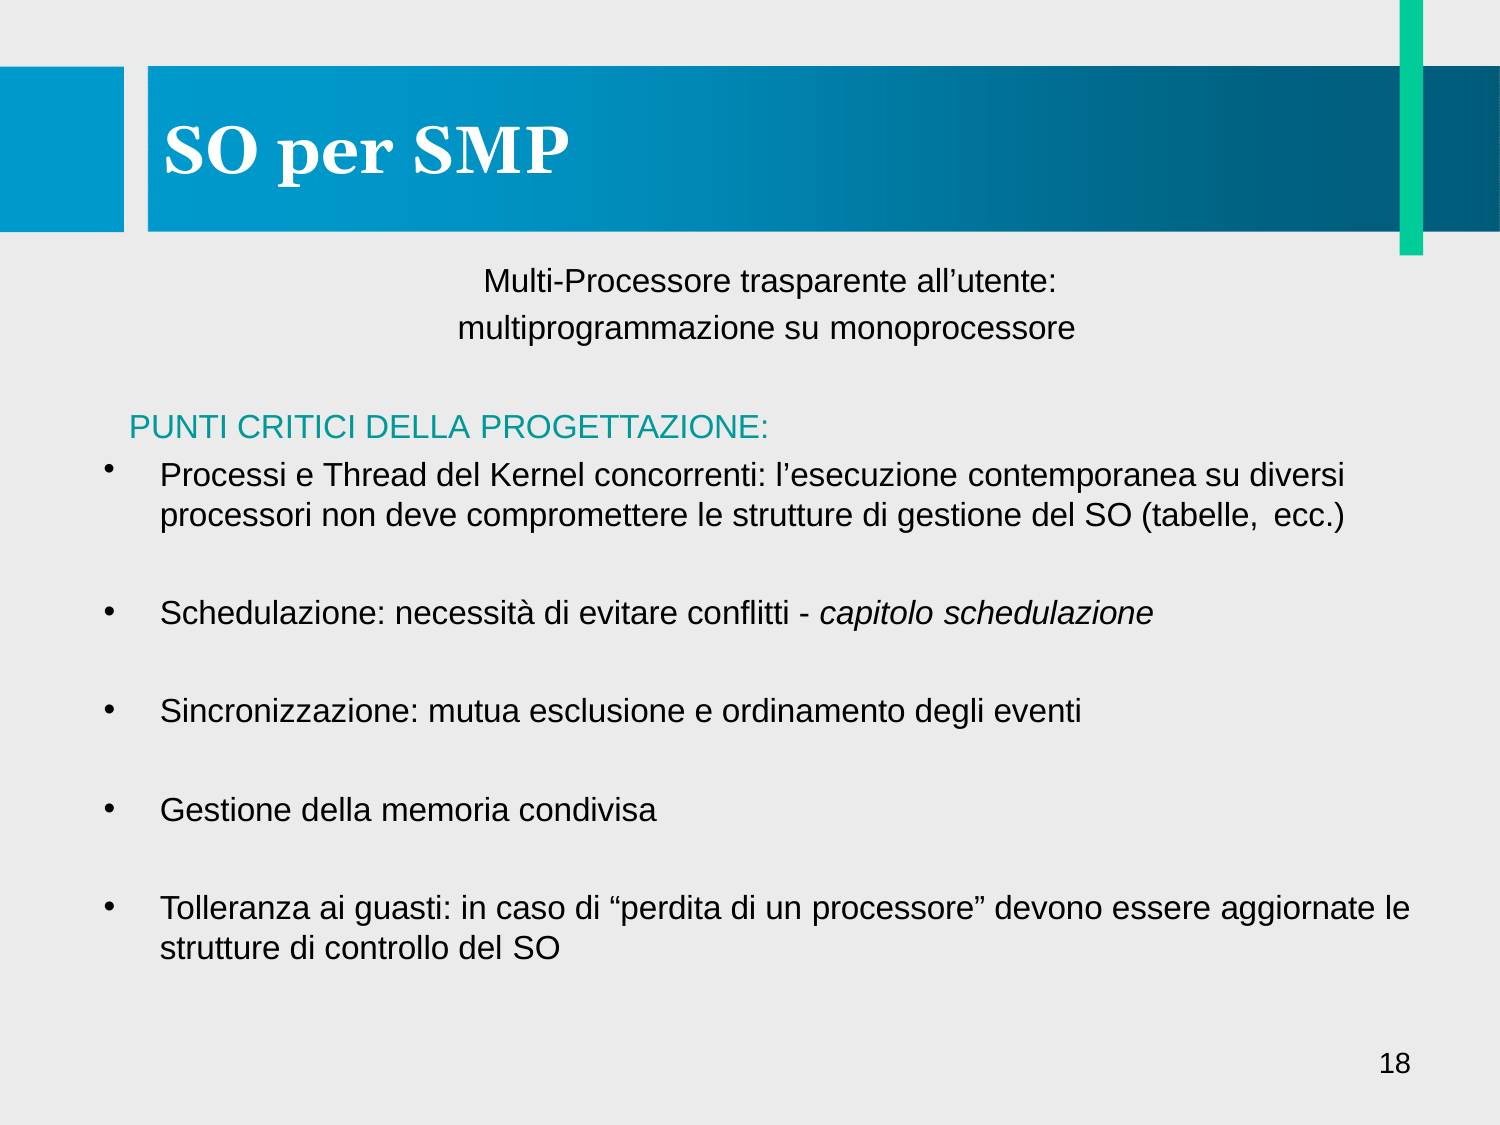

# SO per SMP

Multi-Processore trasparente all’utente:  multiprogrammazione su monoprocessore

PUNTI CRITICI DELLA PROGETTAZIONE:
Processi e Thread del Kernel concorrenti: l’esecuzione contemporanea su diversi  processori non deve compromettere le strutture di gestione del SO (tabelle, ecc.)

Schedulazione: necessità di evitare conflitti - capitolo schedulazione

Sincronizzazione: mutua esclusione e ordinamento degli eventi

Gestione della memoria condivisa

Tolleranza ai guasti: in caso di “perdita di un processore” devono essere aggiornate le  strutture di controllo del SO

18